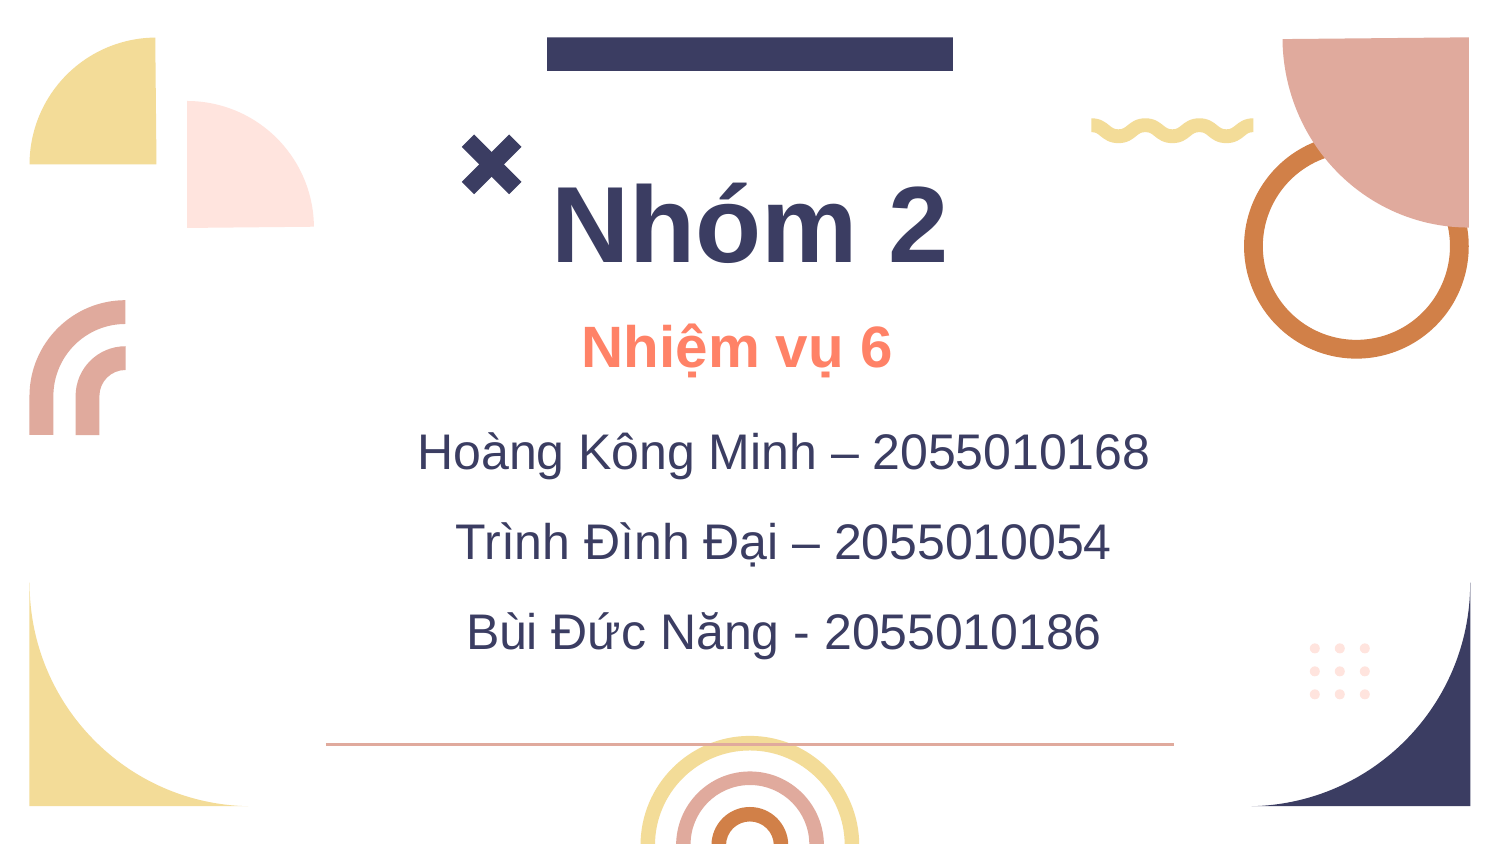

# Nhóm 2
Nhiệm vụ 6
Hoàng Kông Minh – 2055010168
Trình Đình Đại – 2055010054
Bùi Đức Năng - 2055010186